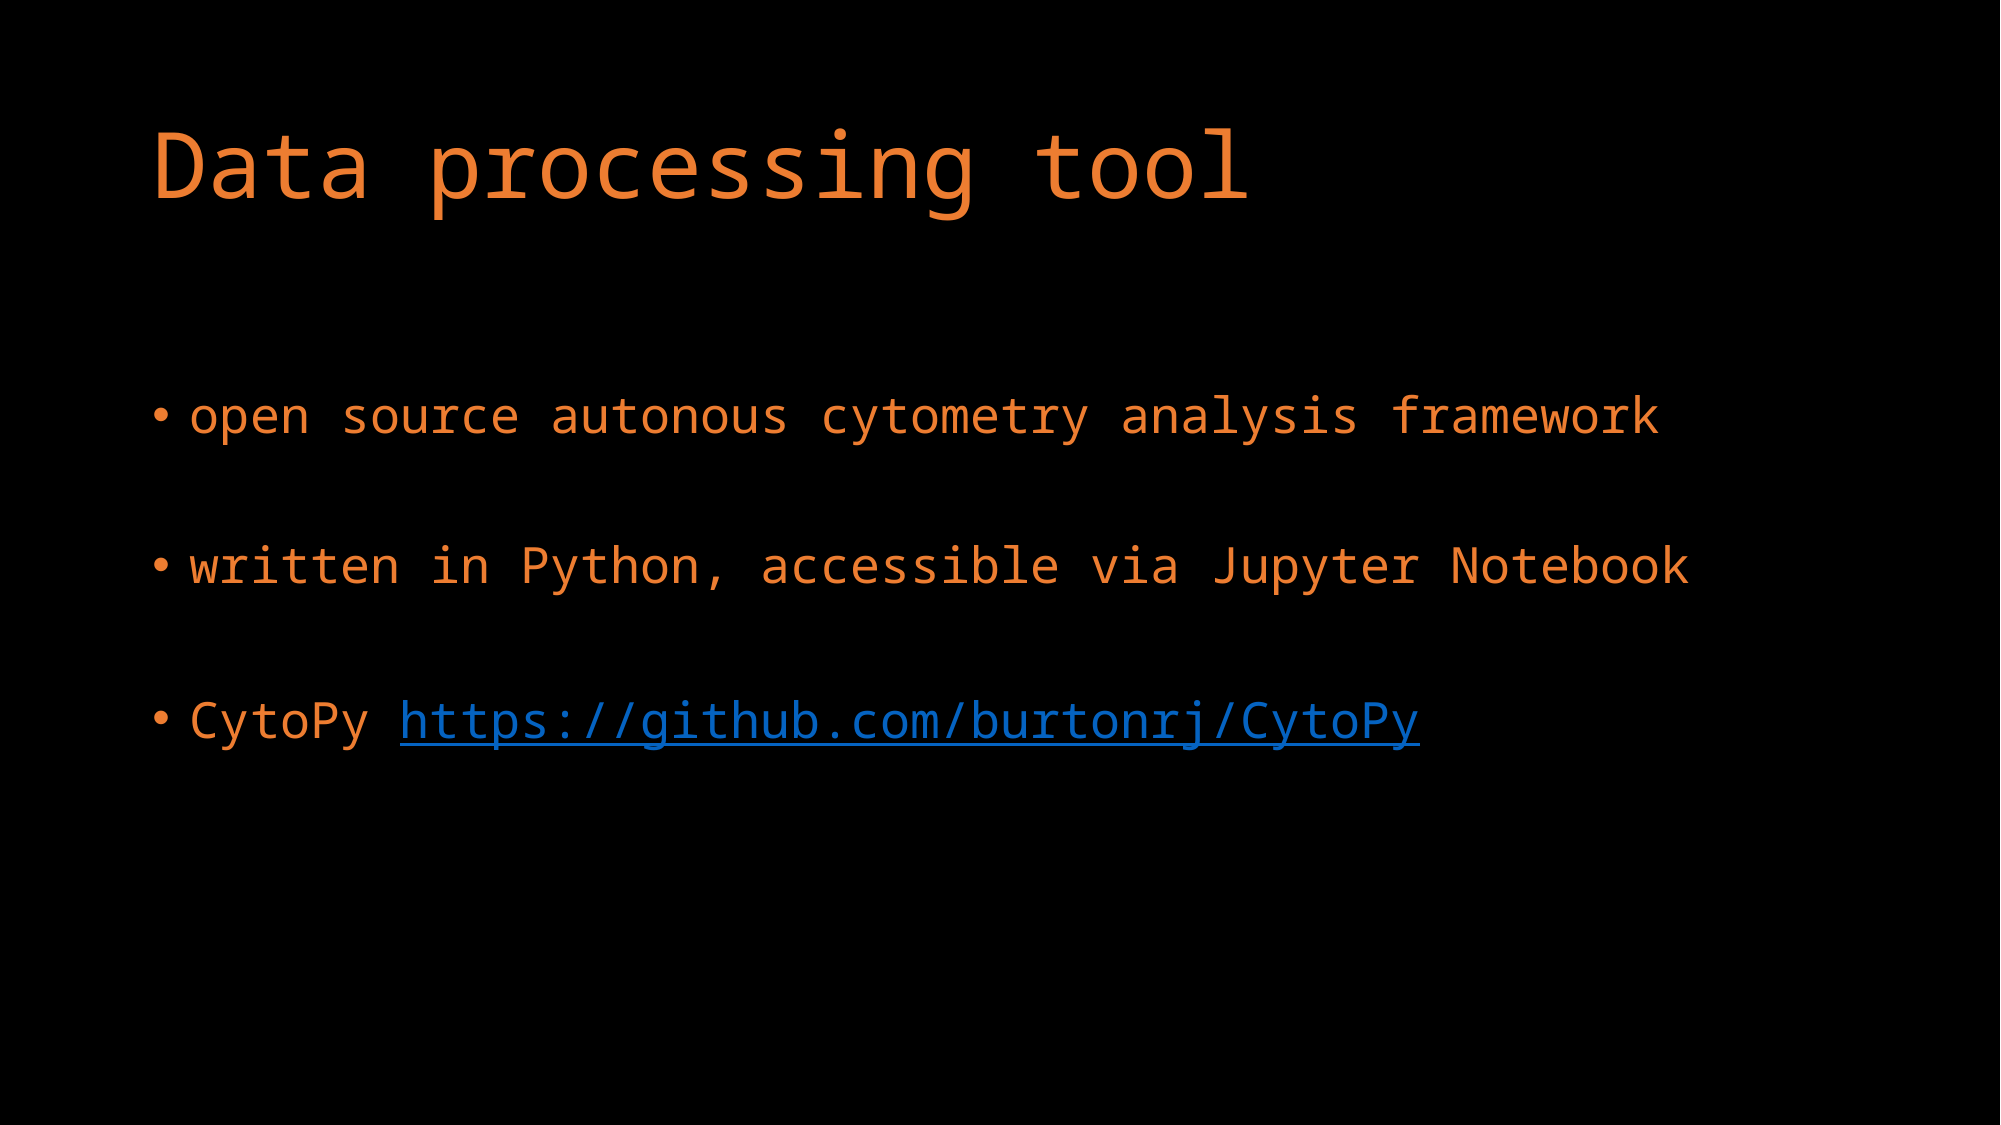

# Data processing tool
open source autonous cytometry analysis framework

written in Python, accessible via Jupyter Notebook

CytoPy https://github.com/burtonrj/CytoPy